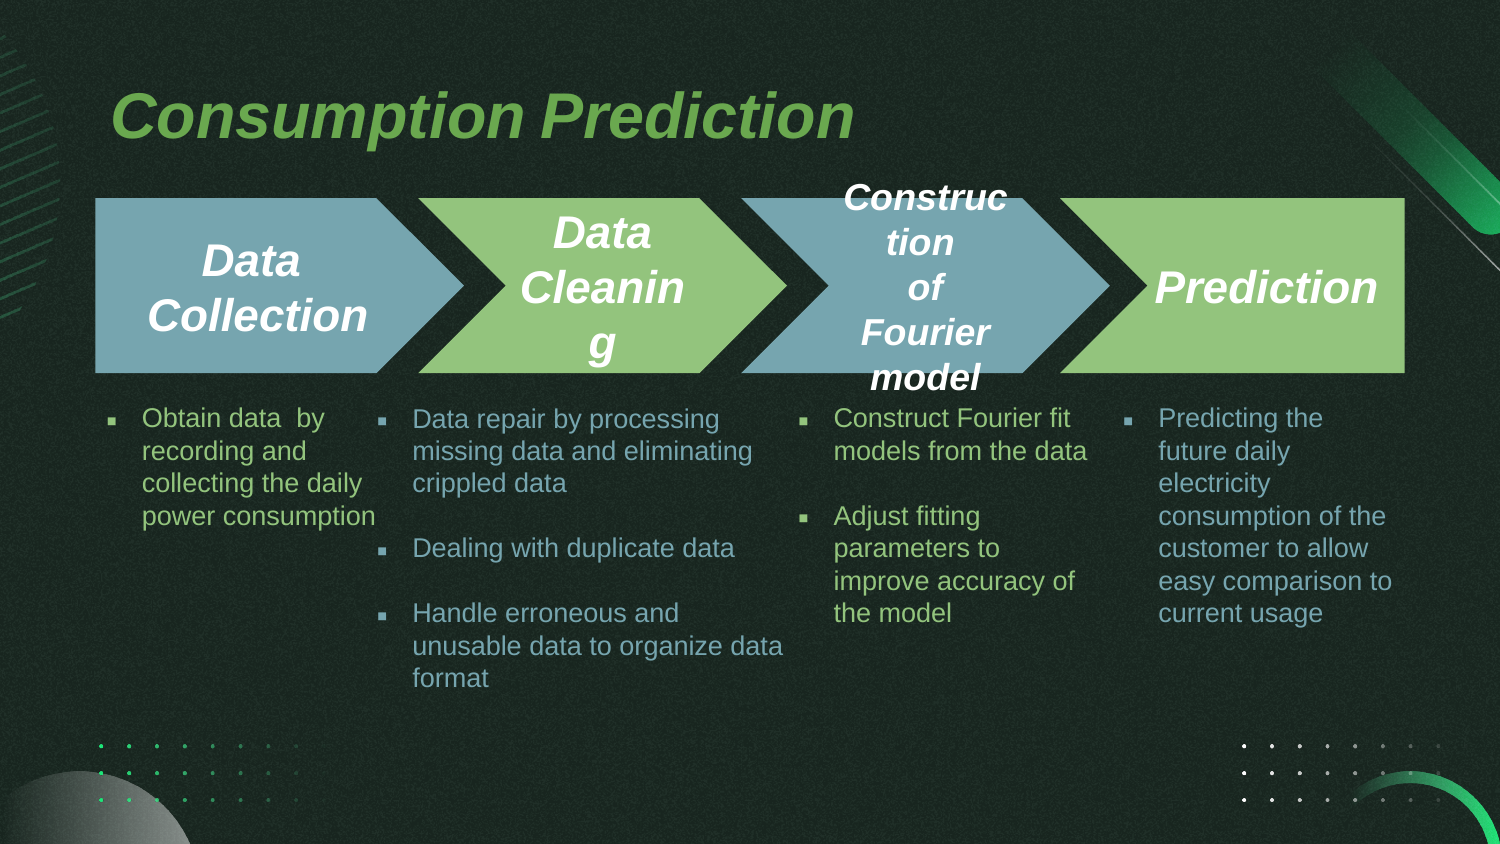

Consumption Prediction
Data
Collection

Data Cleaning

Construction
of Fourier model
Prediction
Data repair by processing missing data and eliminating crippled data

Dealing with duplicate data

Handle erroneous and unusable data to organize data format

Predicting the future daily electricity consumption of the customer to allow easy comparison to current usage
Construct Fourier fit models from the data

Adjust fitting parameters to improve accuracy of the model

Obtain data  by recording and collecting the daily power consumption